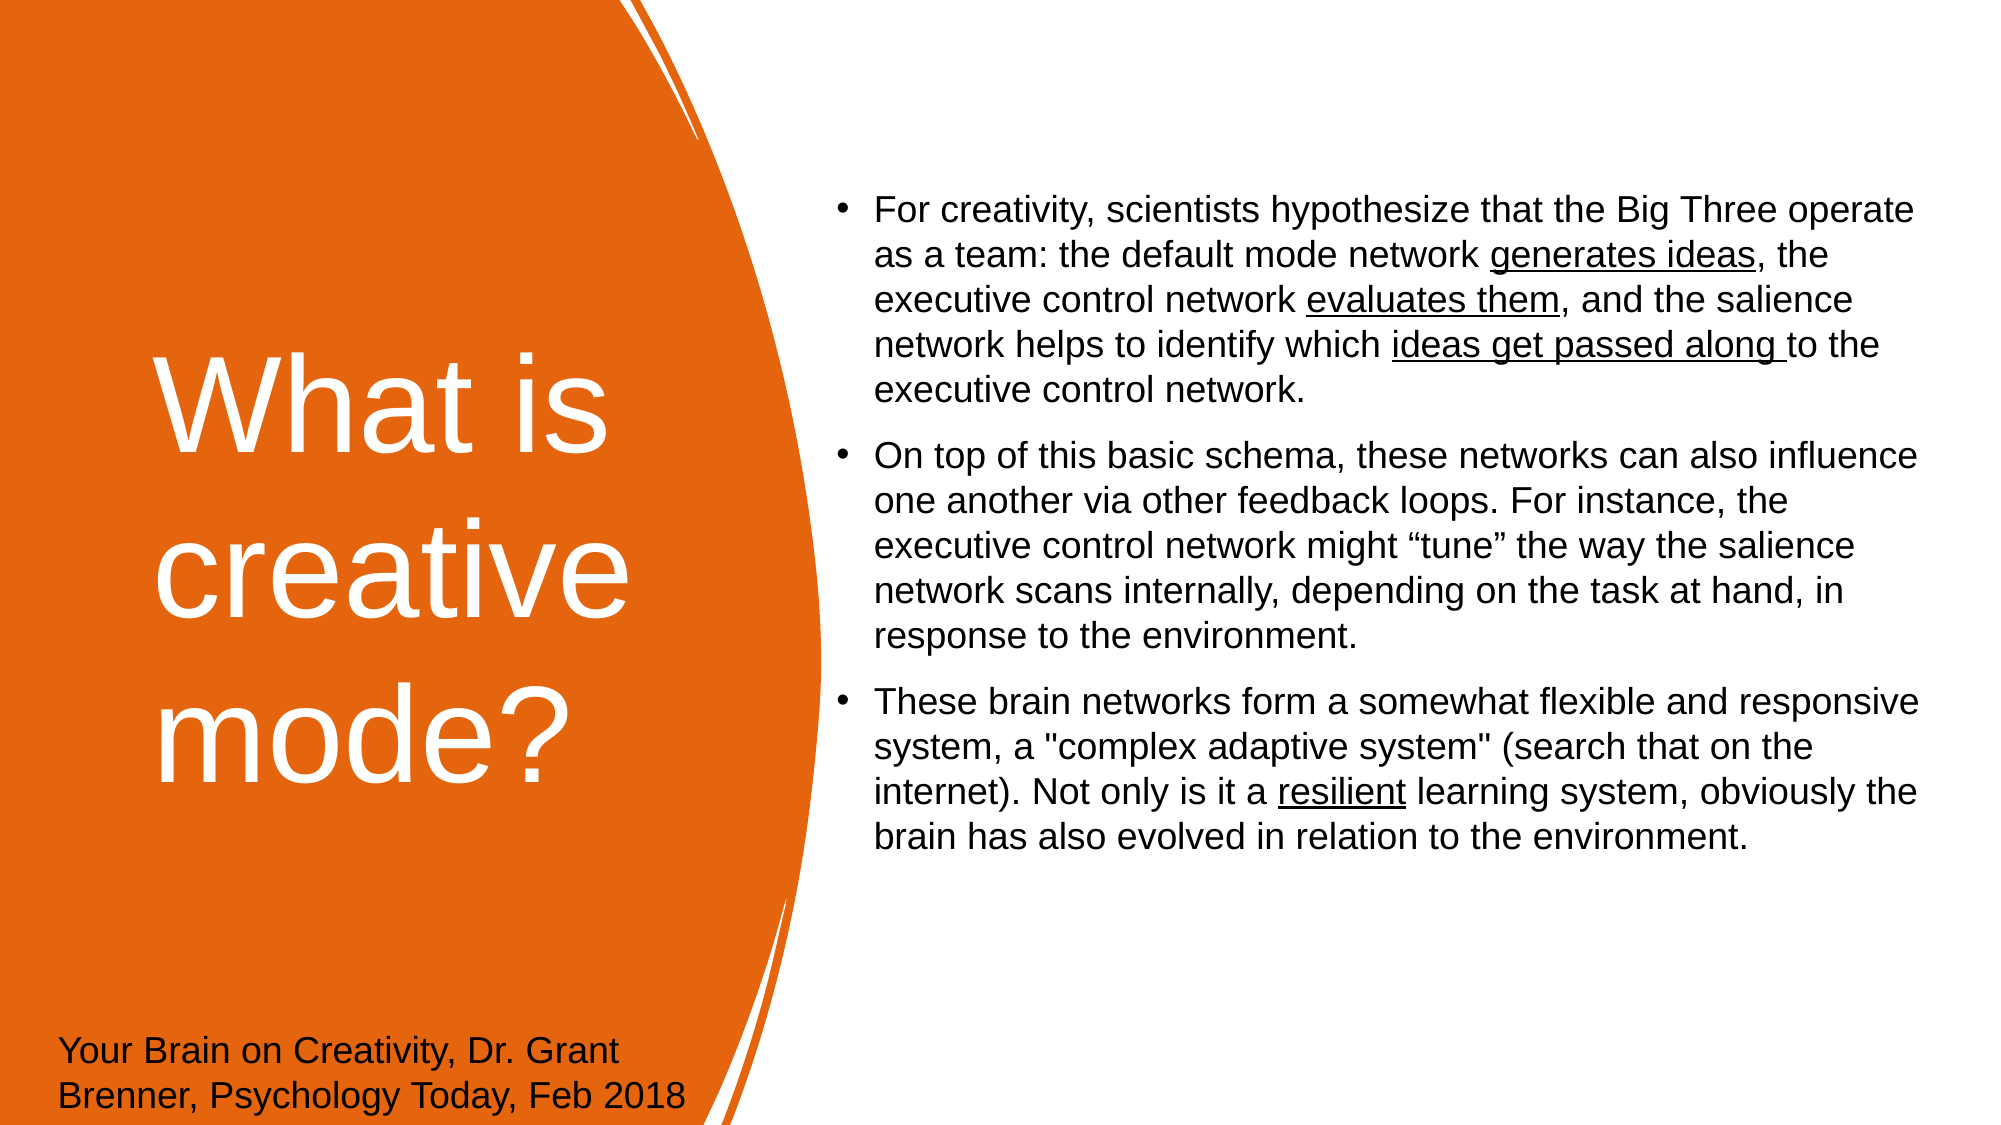

For creativity, scientists hypothesize that the Big Three operate as a team: the default mode network generates ideas, the executive control network evaluates them, and the salience network helps to identify which ideas get passed along to the executive control network.
On top of this basic schema, these networks can also influence one another via other feedback loops. For instance, the executive control network might “tune” the way the salience network scans internally, depending on the task at hand, in response to the environment.
These brain networks form a somewhat flexible and responsive system, a "complex adaptive system" (search that on the internet). Not only is it a resilient learning system, obviously the brain has also evolved in relation to the environment.

# What is creative mode?
Your Brain on Creativity, Dr. Grant Brenner, Psychology Today, Feb 2018